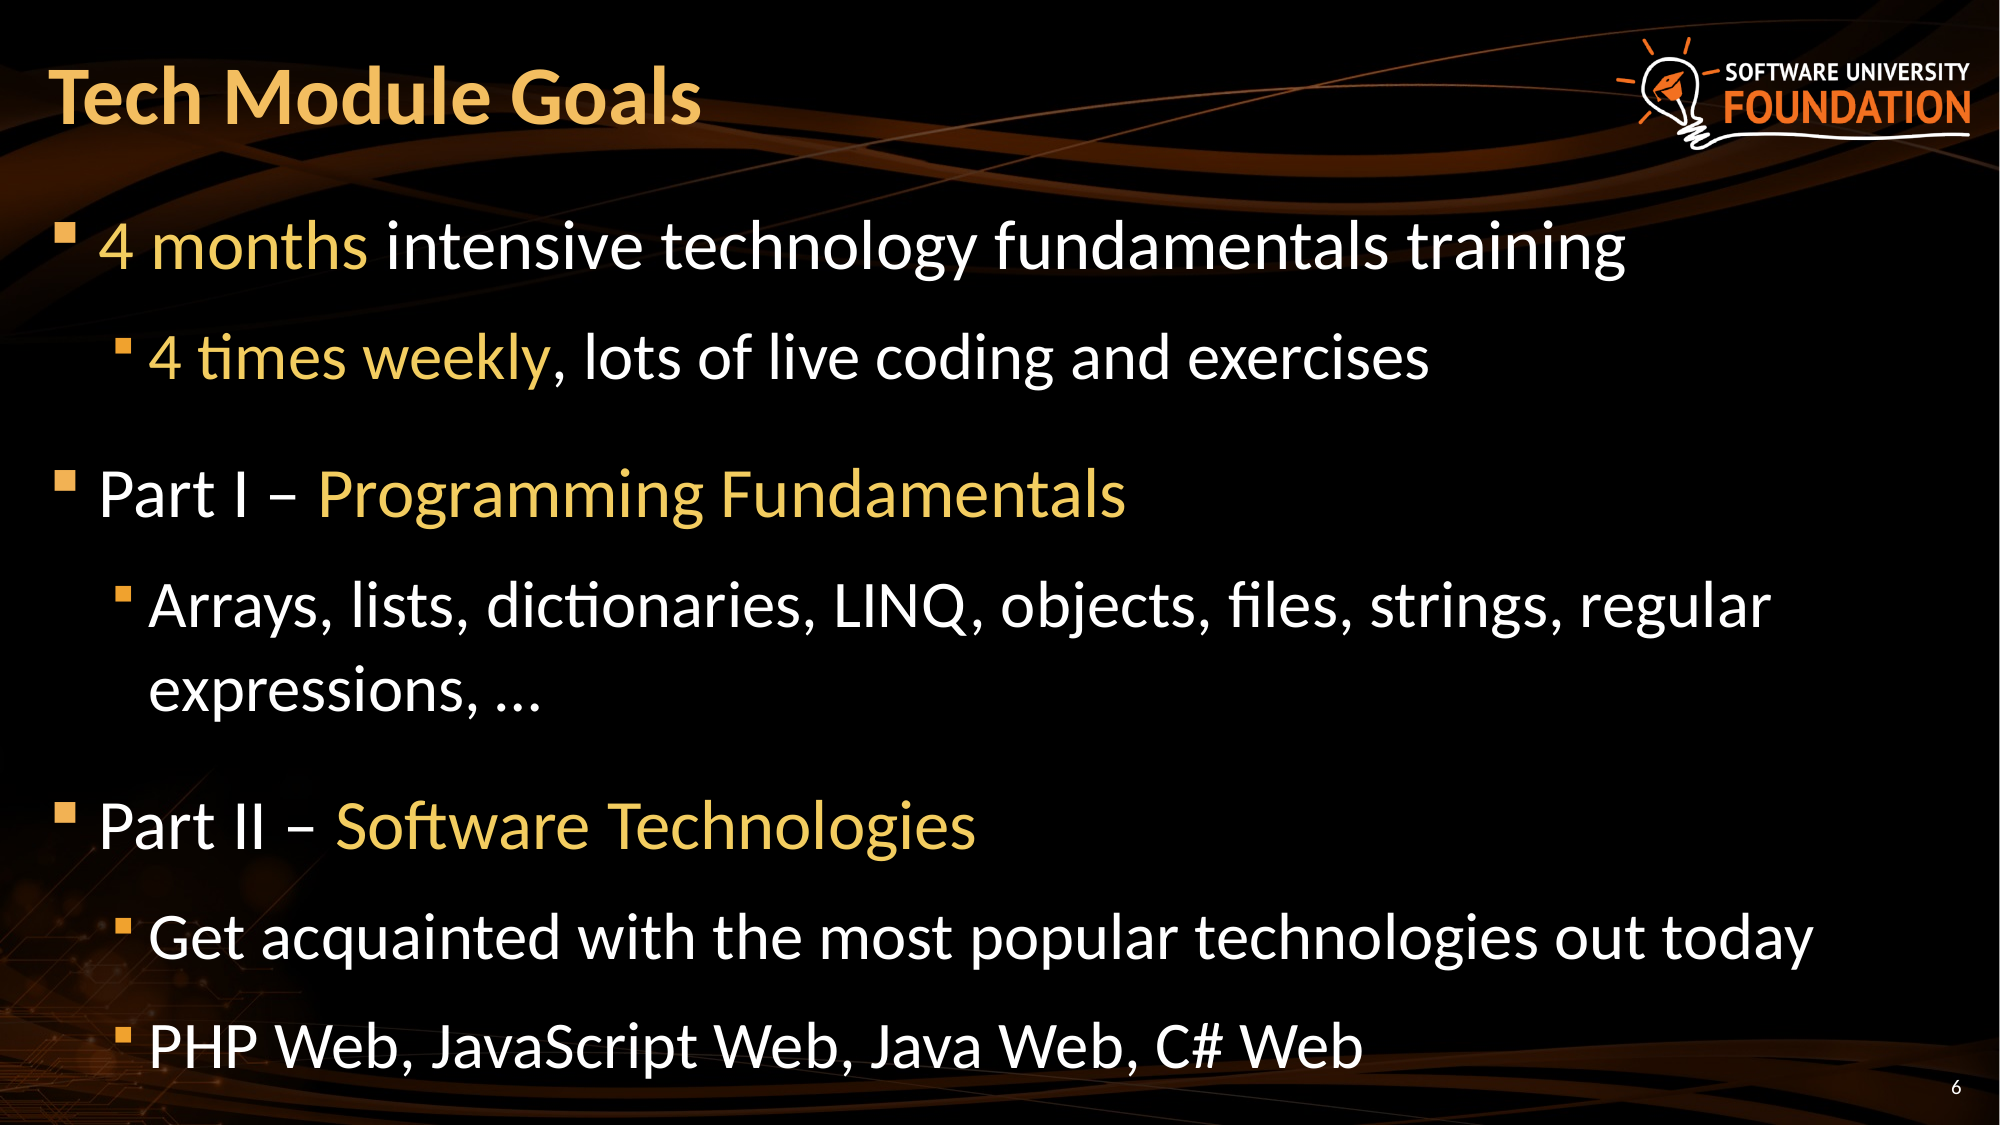

# Tech Module Goals
4 months intensive technology fundamentals training
4 times weekly, lots of live coding and exercises
Part I – Programming Fundamentals
Arrays, lists, dictionaries, LINQ, objects, files, strings, regular expressions, …
Part II – Software Technologies
Get acquainted with the most popular technologies out today
PHP Web, JavaScript Web, Java Web, C# Web

6